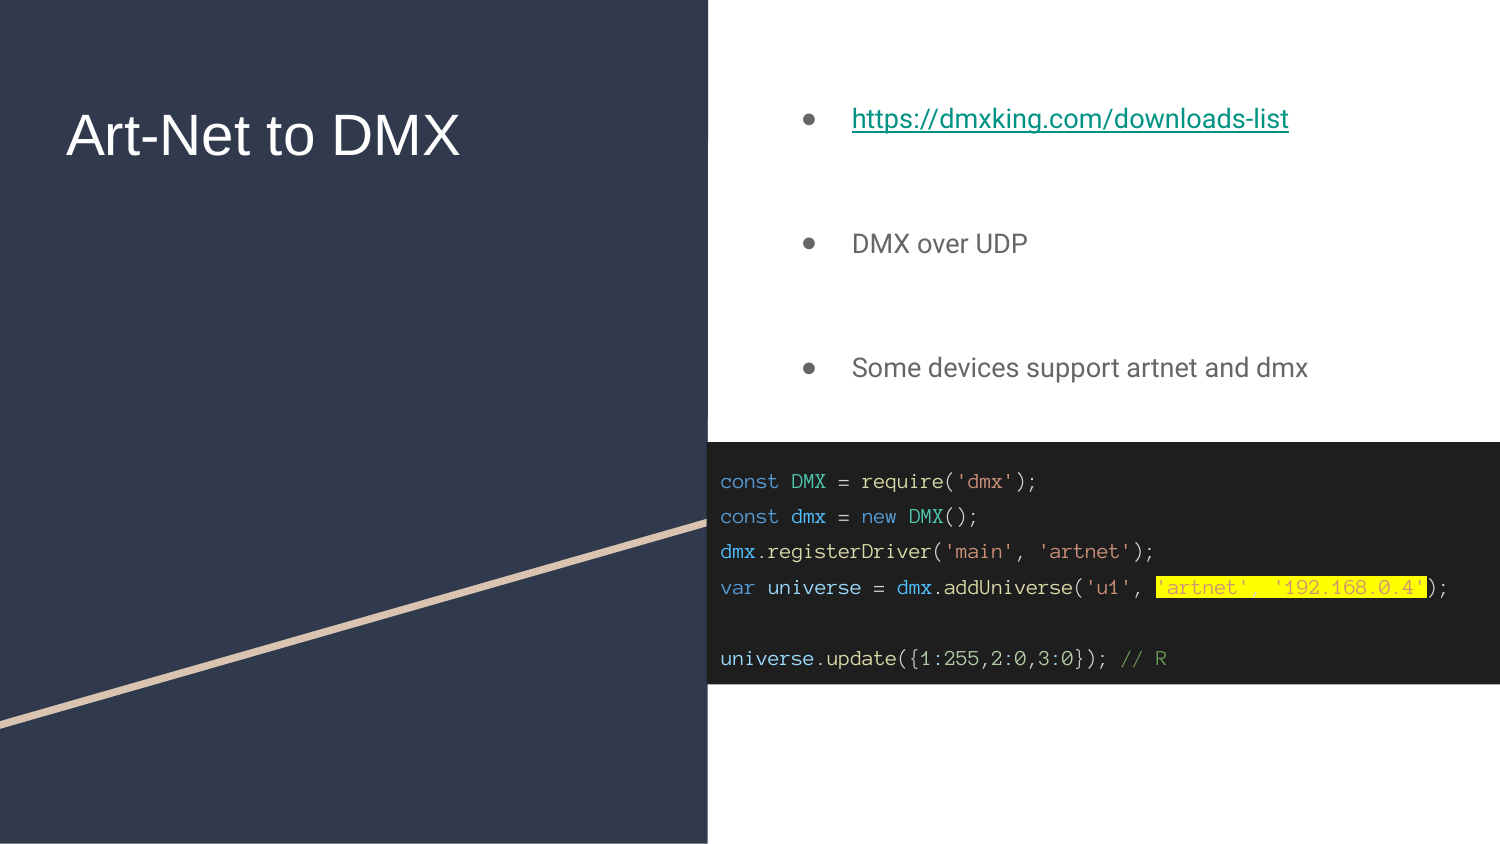

# Art-Net to DMX
https://dmxking.com/downloads-list

DMX over UDP

Some devices support artnet and dmx
const DMX = require('dmx');
const dmx = new DMX();
dmx.registerDriver('main', 'artnet');
var universe = dmx.addUniverse('u1', 'artnet', '192.168.0.4');

universe.update({1:255,2:0,3:0}); // R